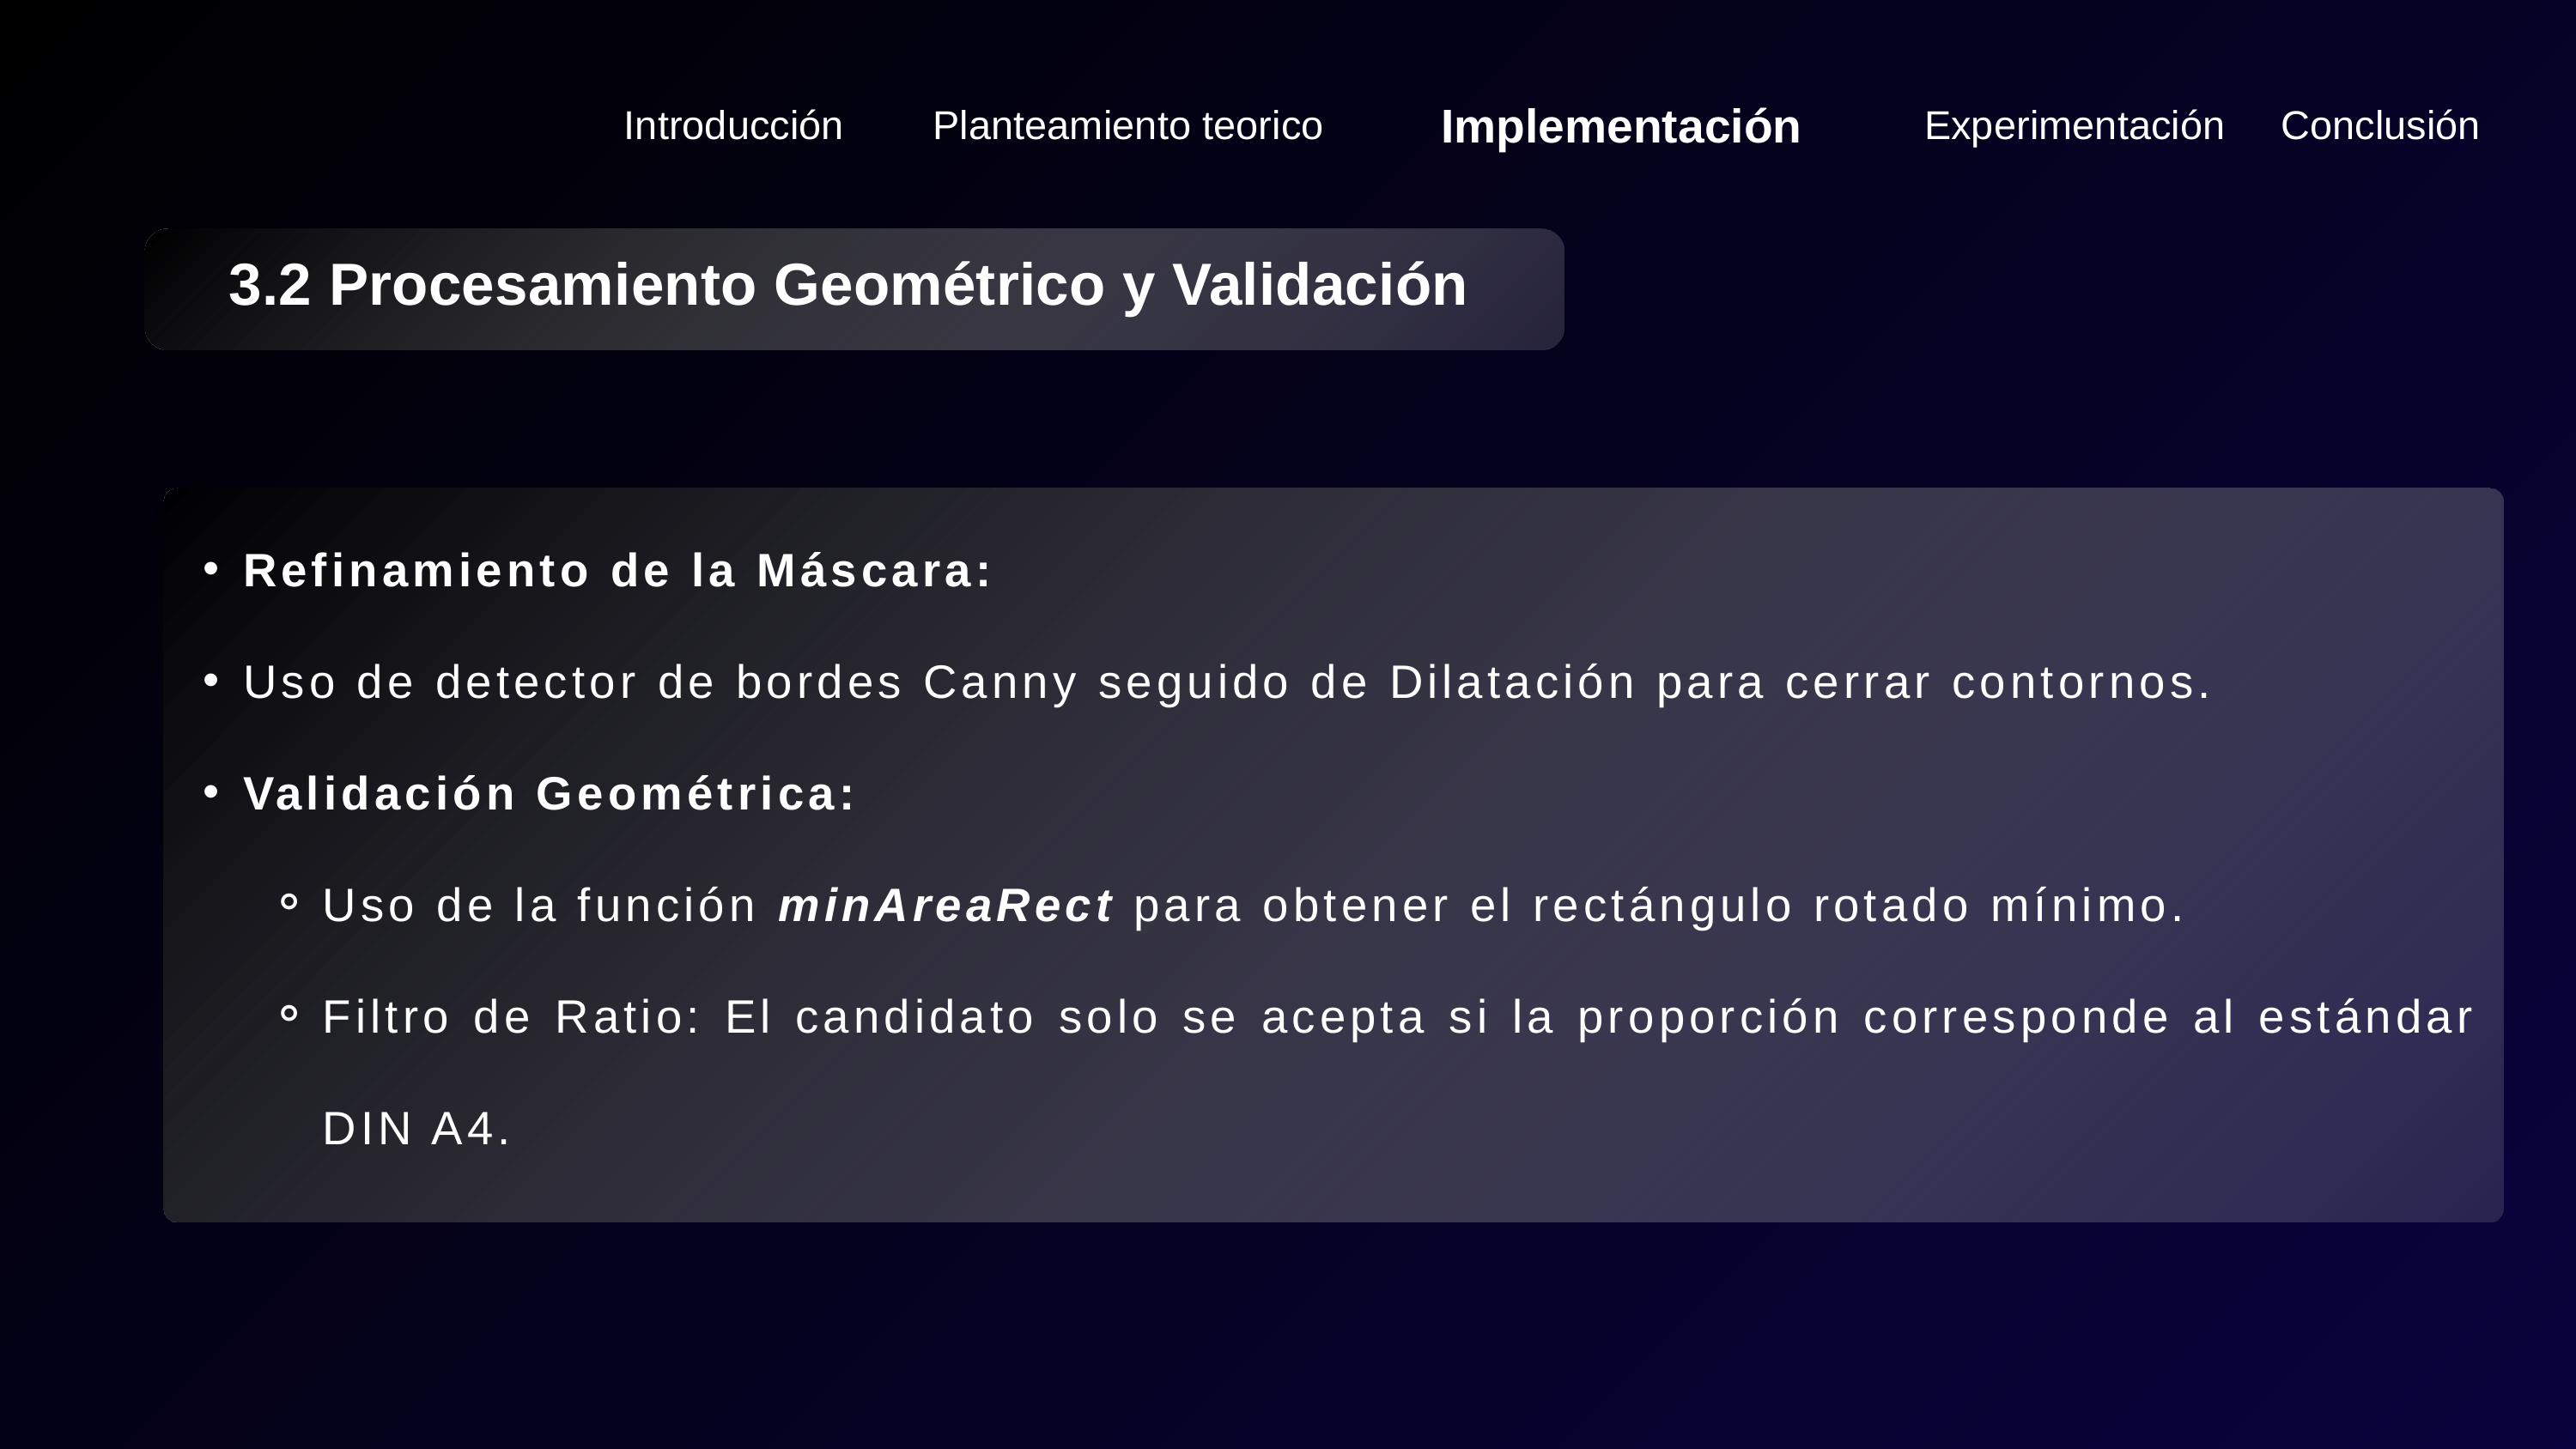

Implementación
Introducción
Conclusión
Planteamiento teorico
Experimentación

3.2 Procesamiento Geométrico y Validación
Refinamiento de la Máscara:
Uso de detector de bordes Canny seguido de Dilatación para cerrar contornos.
Validación Geométrica:
Uso de la función minAreaRect para obtener el rectángulo rotado mínimo.
Filtro de Ratio: El candidato solo se acepta si la proporción corresponde al estándar DIN A4.